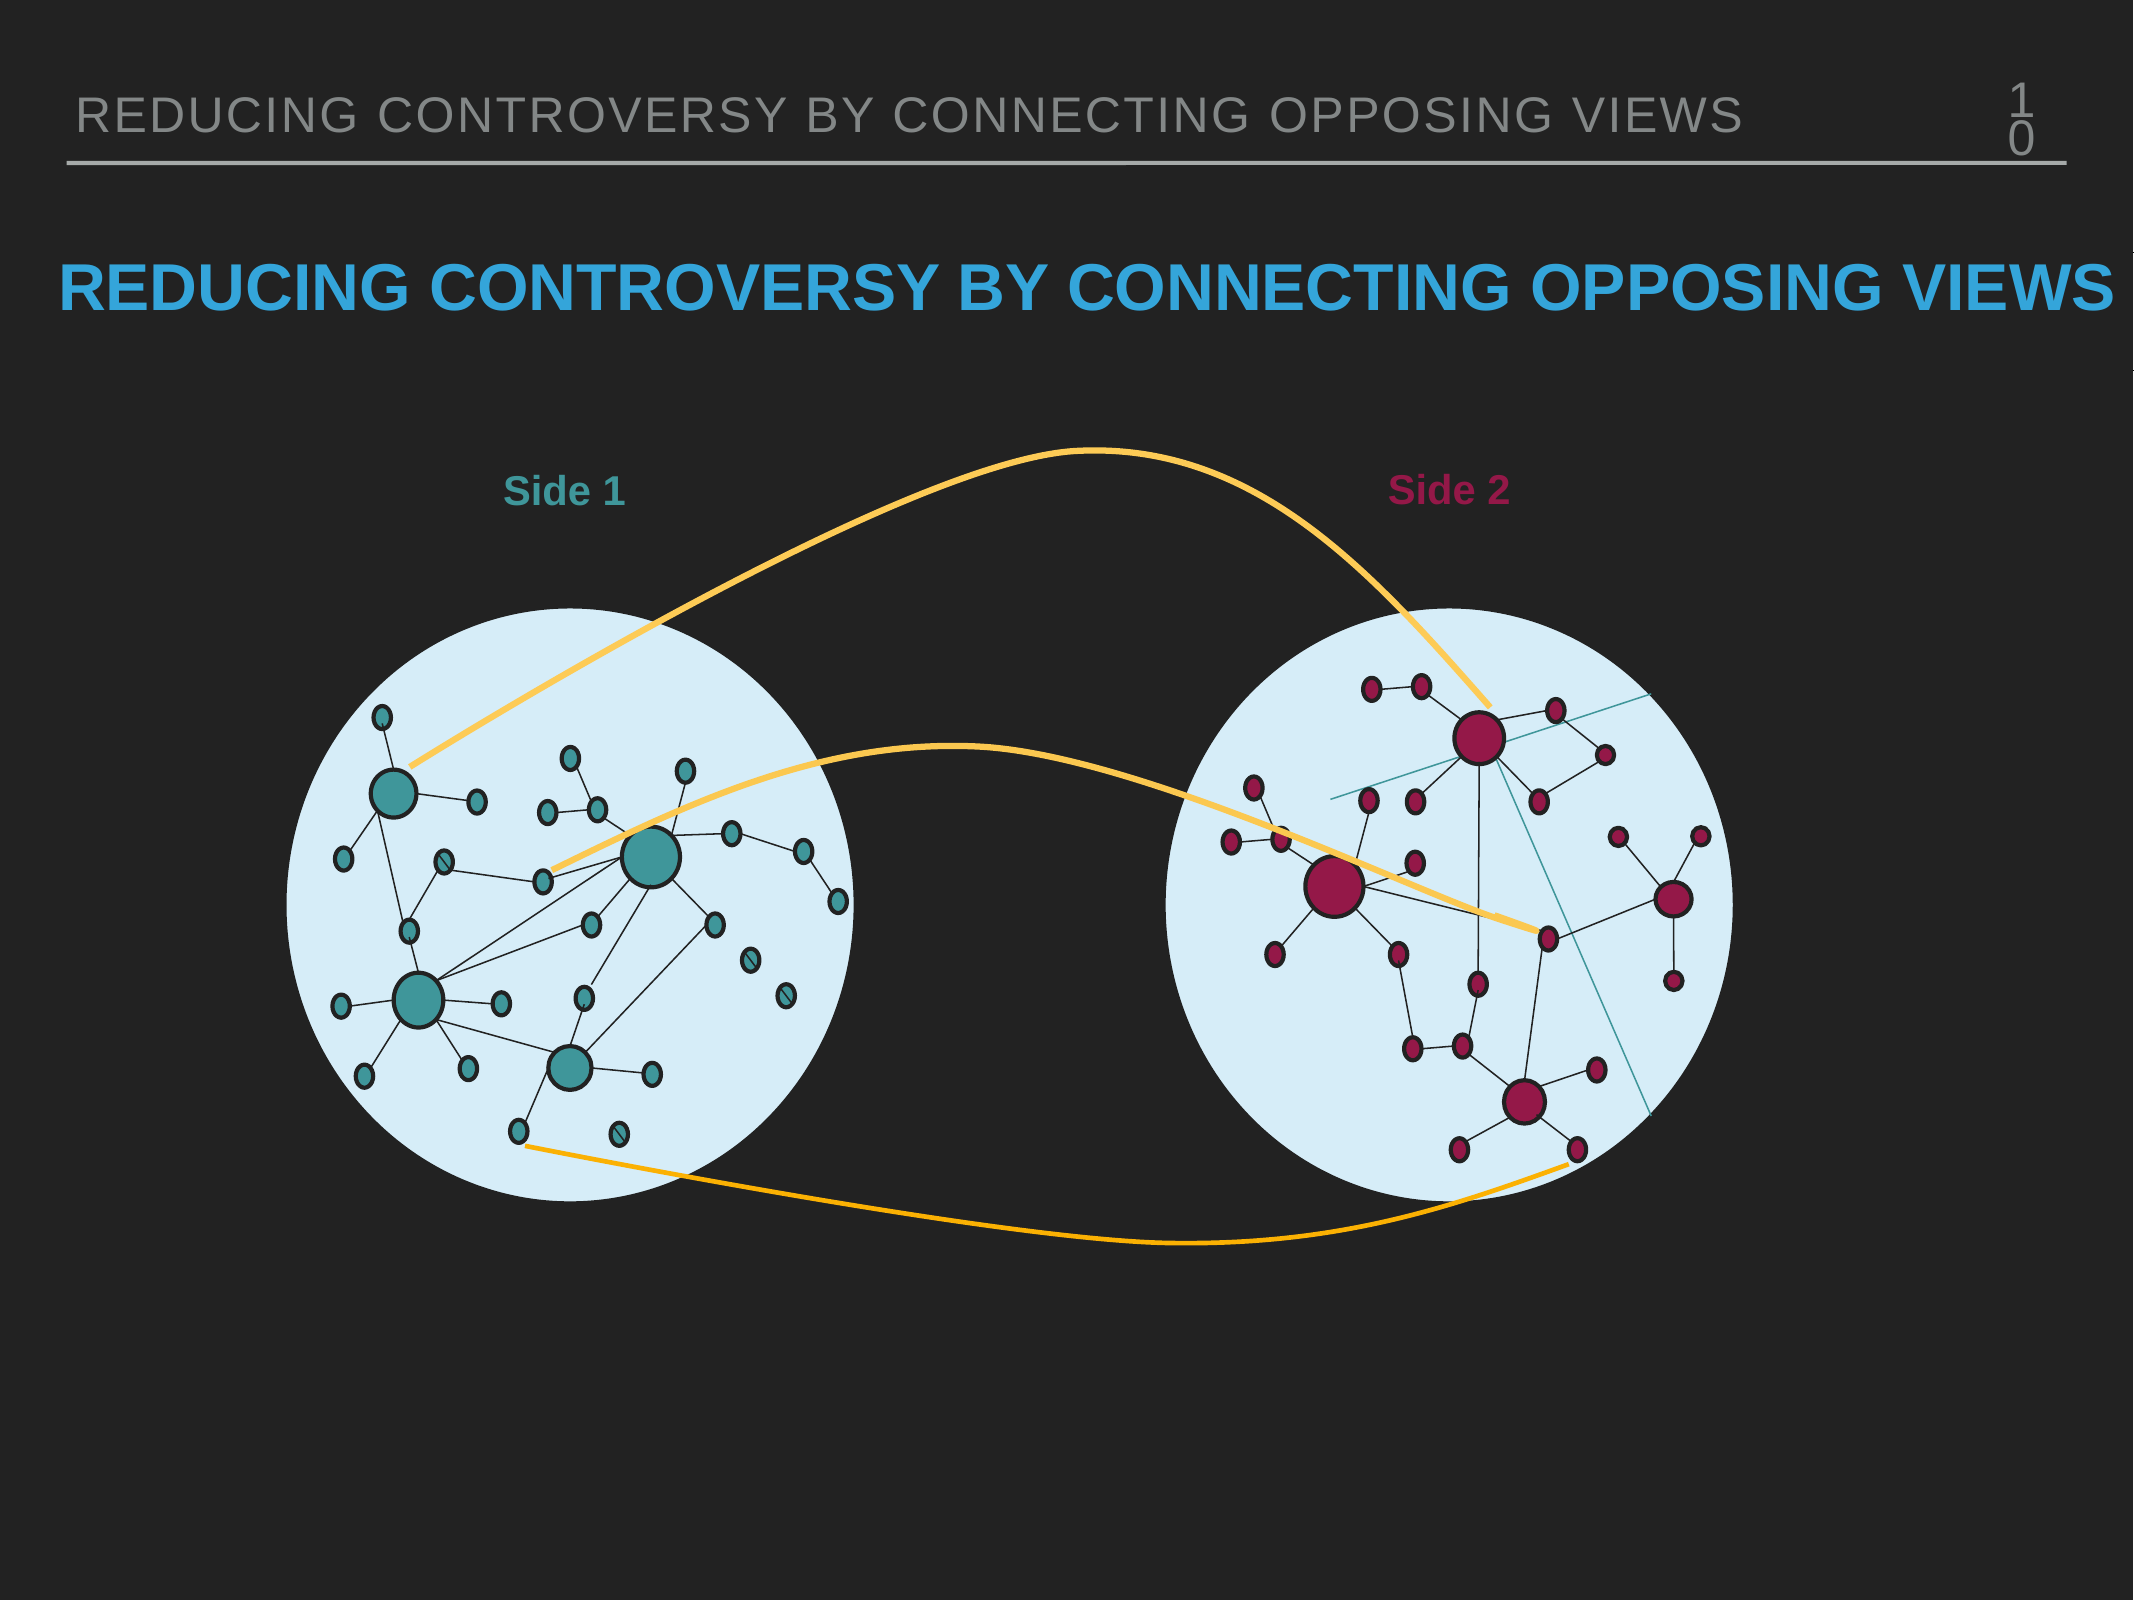

10
Reducing controversy by connecting opposing views
Reducing Controversy by Connecting Opposing Views

Side 2
Side 1